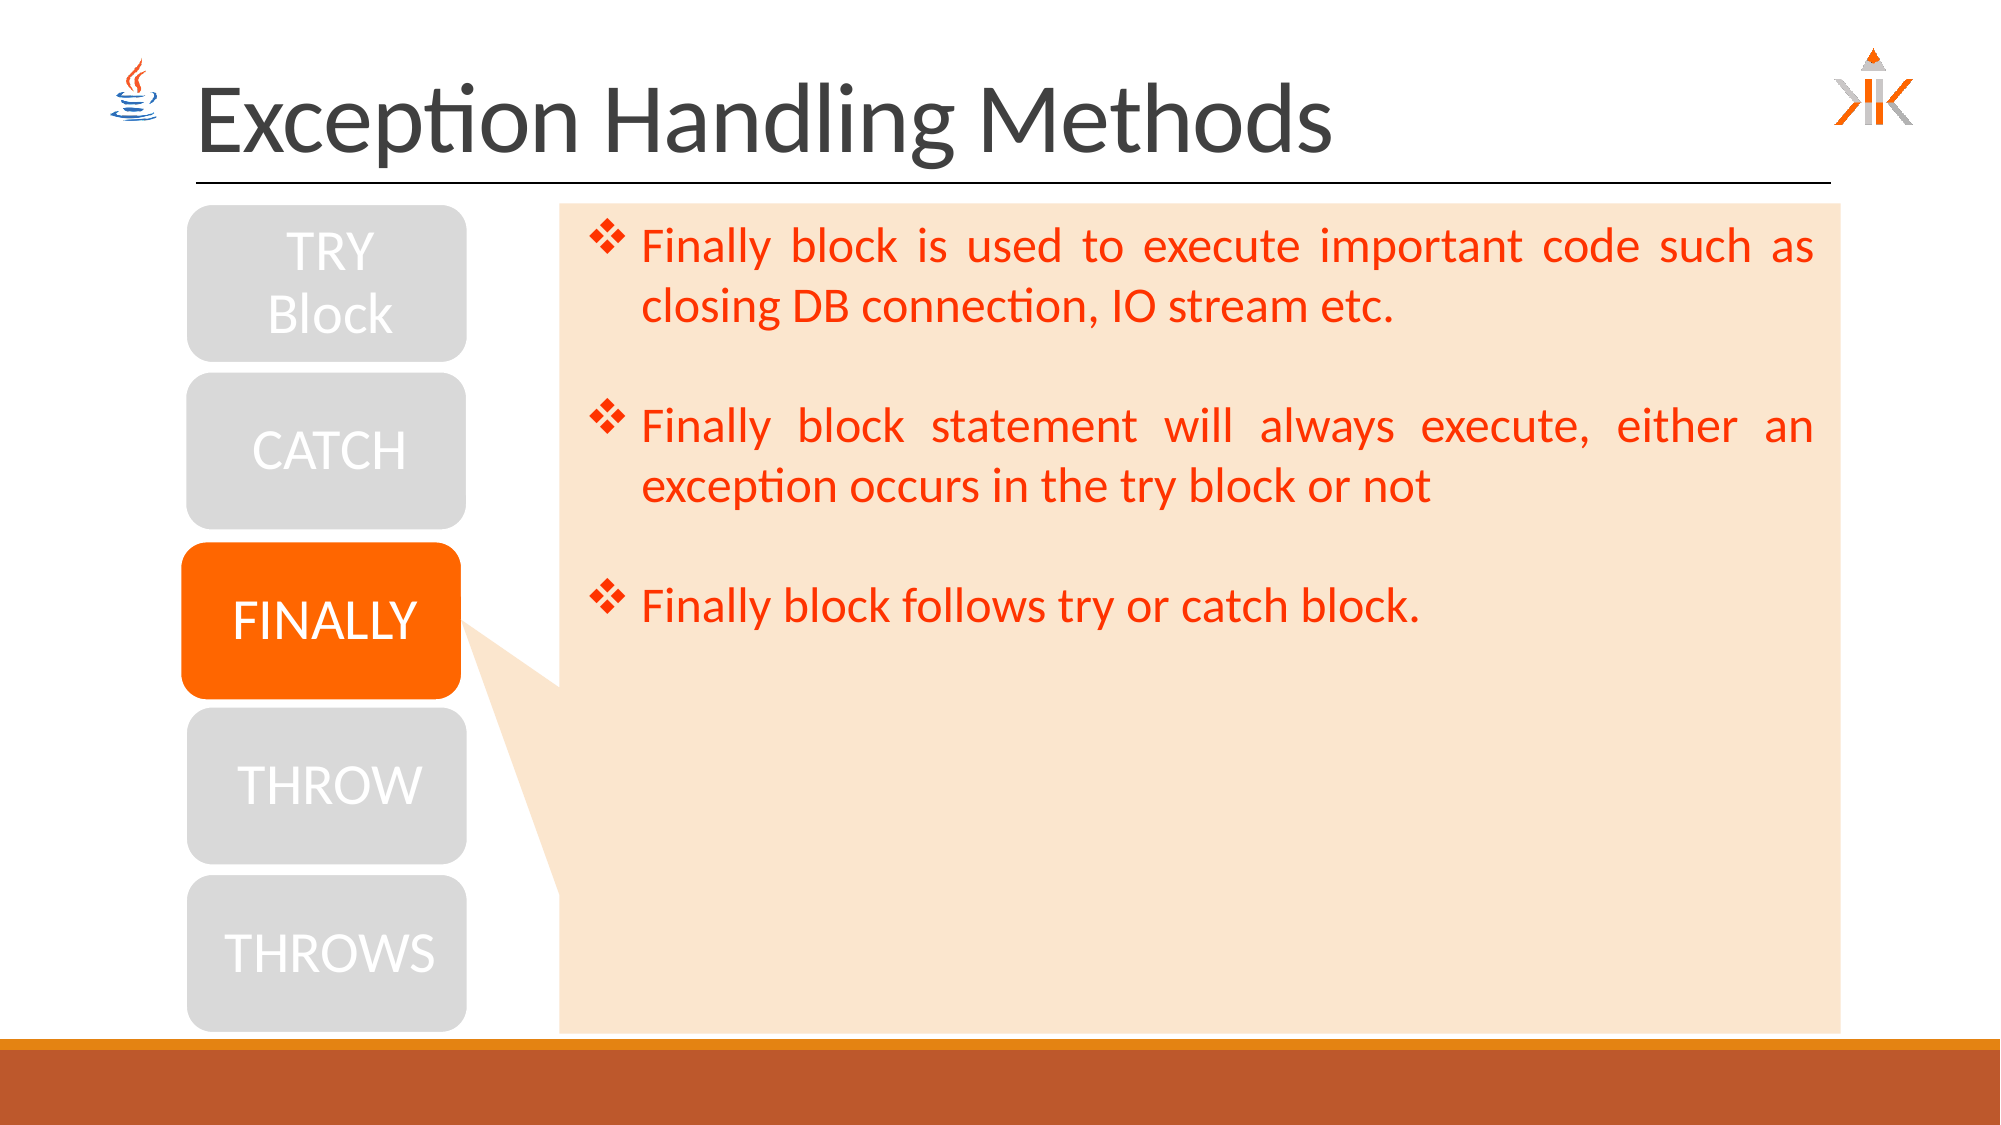

# Exception Handling Methods
TRY Block
CATCH
FINALLY
THROW
THROWS
Finally block is used to execute important code such as closing DB connection, IO stream etc.

Finally block statement will always execute, either an exception occurs in the try block or not

Finally block follows try or catch block.